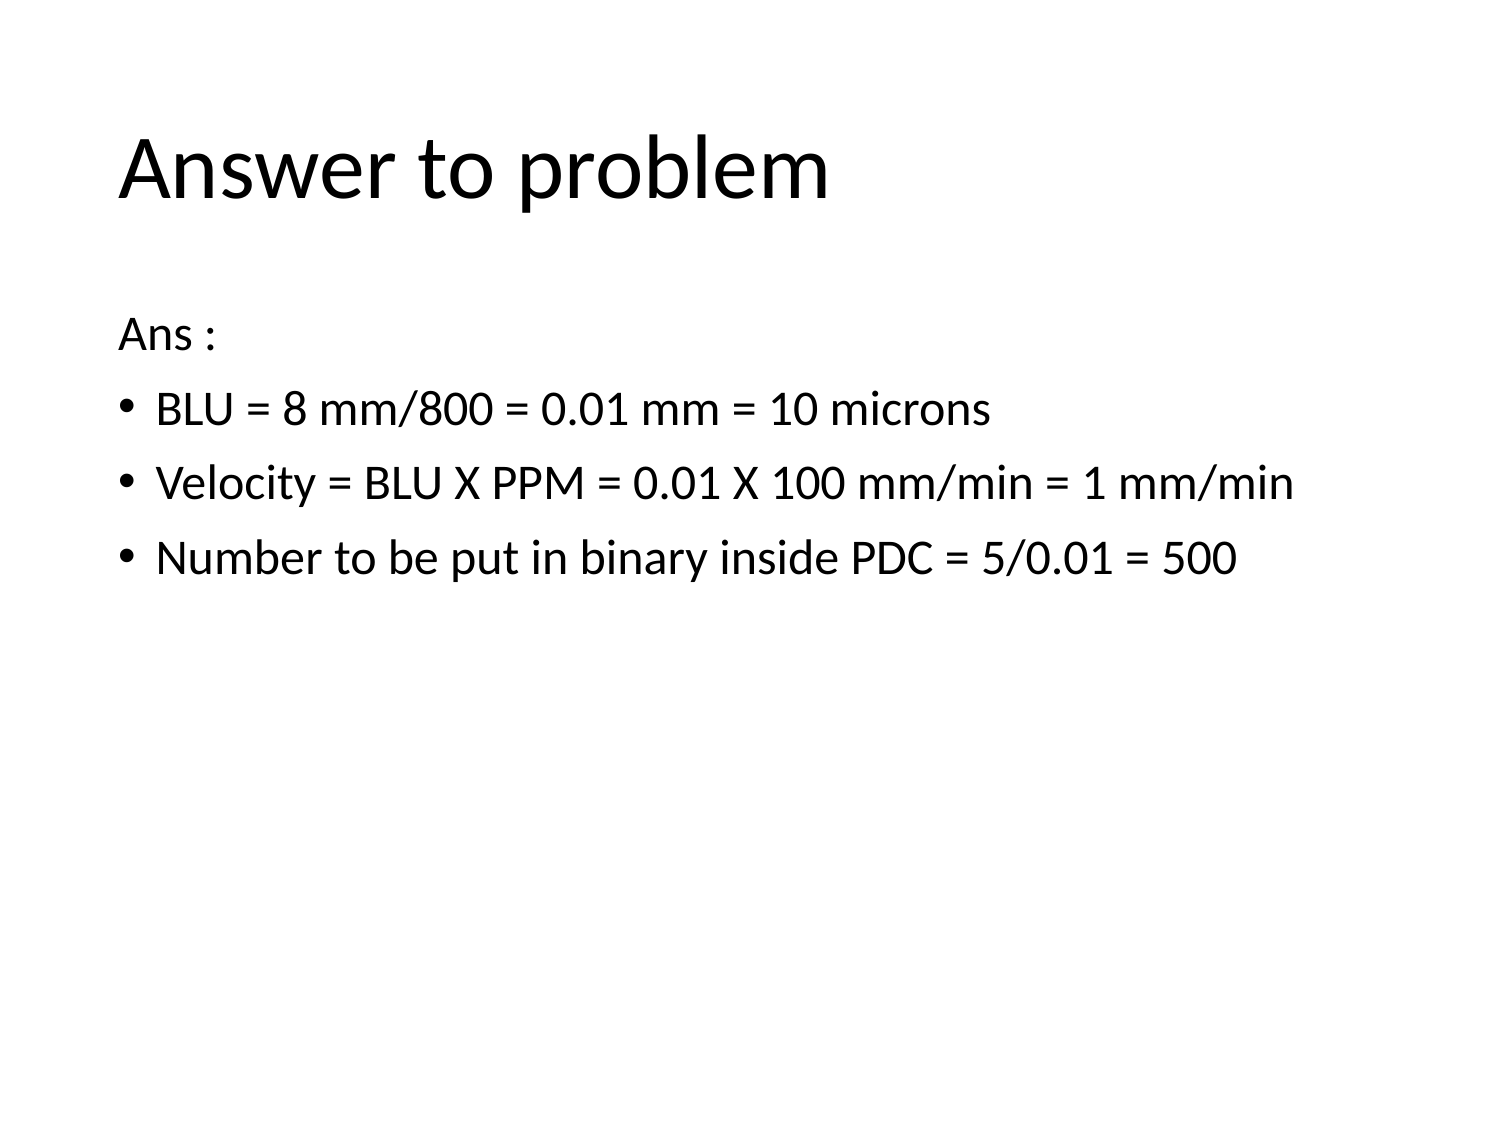

# Answer to problem
Ans :
BLU = 8 mm/800 = 0.01 mm = 10 microns
Velocity = BLU X PPM = 0.01 X 100 mm/min = 1 mm/min
Number to be put in binary inside PDC = 5/0.01 = 500